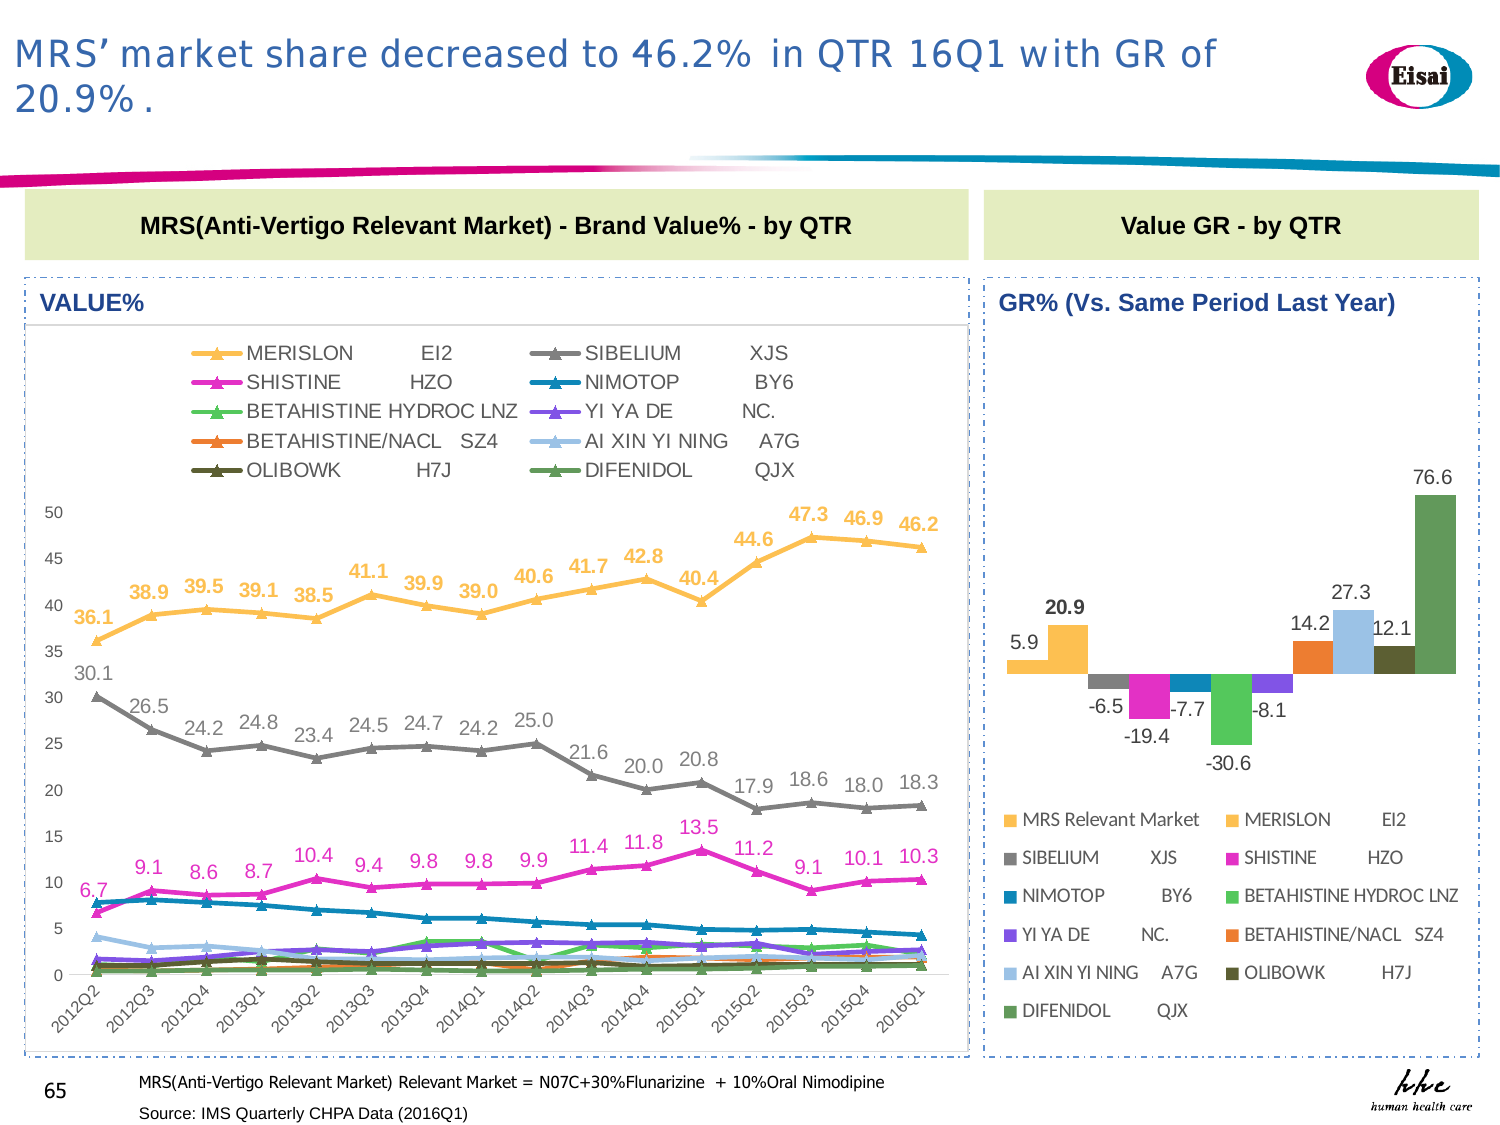

MRS’ market share decreased to 46.2% in QTR 16Q1 with GR of 20.9%.
MRS(Anti-Vertigo Relevant Market) - Brand Value% - by QTR
Value GR - by QTR

VALUE%
GR% (Vs. Same Period Last Year)

### Chart

| Category | MERISLON           EI2 | SIBELIUM           XJS | SHISTINE           HZO | NIMOTOP            BY6 | BETAHISTINE HYDROC LNZ | YI YA DE           NC. | BETAHISTINE/NACL   SZ4 | AI XIN YI NING     A7G | OLIBOWK            H7J | DIFENIDOL          QJX |
|---|---|---|---|---|---|---|---|---|---|---|
| 2012Q2 | 36.1 | 30.1 | 6.7 | 7.8 | 1.1 | 1.7 | 0.5 | 4.1 | 1.0 | 0.4 |
| 2012Q3 | 38.9 | 26.5 | 9.1 | 8.1 | 0.9 | 1.5 | 0.4 | 2.9 | 1.0 | 0.4 |
| 2012Q4 | 39.5 | 24.2 | 8.6 | 7.8 | 1.9 | 1.9 | 0.5 | 3.1 | 1.4 | 0.5 |
| 2013Q1 | 39.1 | 24.8 | 8.7 | 7.5 | 1.4 | 2.5 | 0.6 | 2.6 | 1.7 | 0.5 |
| 2013Q2 | 38.5 | 23.4 | 10.4 | 7.0 | 2.8 | 2.7 | 0.8 | 1.7 | 1.4 | 0.5 |
| 2013Q3 | 41.1 | 24.5 | 9.4 | 6.7 | 2.3 | 2.5 | 1.0 | 1.7 | 1.2 | 0.6 |
| 2013Q4 | 39.9 | 24.7 | 9.8 | 6.1 | 3.6 | 3.1 | 1.3 | 1.6 | 1.2 | 0.5 |
| 2014Q1 | 39.0 | 24.2 | 9.8 | 6.1 | 3.6 | 3.4 | 1.3 | 1.8 | 1.2 | 0.4 |
| 2014Q2 | 40.6 | 25.0 | 9.9 | 5.7 | 1.5 | 3.5 | 0.5 | 1.9 | 1.2 | 0.4 |
| 2014Q3 | 41.7 | 21.6 | 11.4 | 5.4 | 3.2 | 3.4 | 1.5 | 1.9 | 1.3 | 0.5 |
| 2014Q4 | 42.8 | 20.0 | 11.8 | 5.4 | 2.9 | 3.5 | 1.9 | 1.5 | 0.9 | 0.6 |
| 2015Q1 | 40.4 | 20.8 | 13.5 | 4.9 | 3.3 | 3.1 | 1.8 | 1.8 | 1.0 | 0.6 |
| 2015Q2 | 44.6 | 17.9 | 11.2 | 4.8 | 3.1 | 3.4 | 1.6 | 2.0 | 1.1 | 0.7 |
| 2015Q3 | 47.3 | 18.6 | 9.1 | 4.9 | 2.9 | 2.2 | 1.8 | 1.8 | 1.1 | 0.9 |
| 2015Q4 | 46.9 | 18.0 | 10.1 | 4.6 | 3.2 | 2.5 | 1.9 | 1.6 | 1.1 | 0.9 |
| 2016Q1 | 46.2 | 18.3 | 10.3 | 4.3 | 2.2 | 2.7 | 1.9 | 2.1 | 1.1 | 1.0 |

### Chart

| Category |  |  |  |  |  |  |  |  |  |  |  |
|---|---|---|---|---|---|---|---|---|---|---|---|
MRS(Anti-Vertigo Relevant Market) Relevant Market = N07C+30%Flunarizine  + 10%Oral Nimodipine
65
Source: IMS Quarterly CHPA Data (2016Q1)